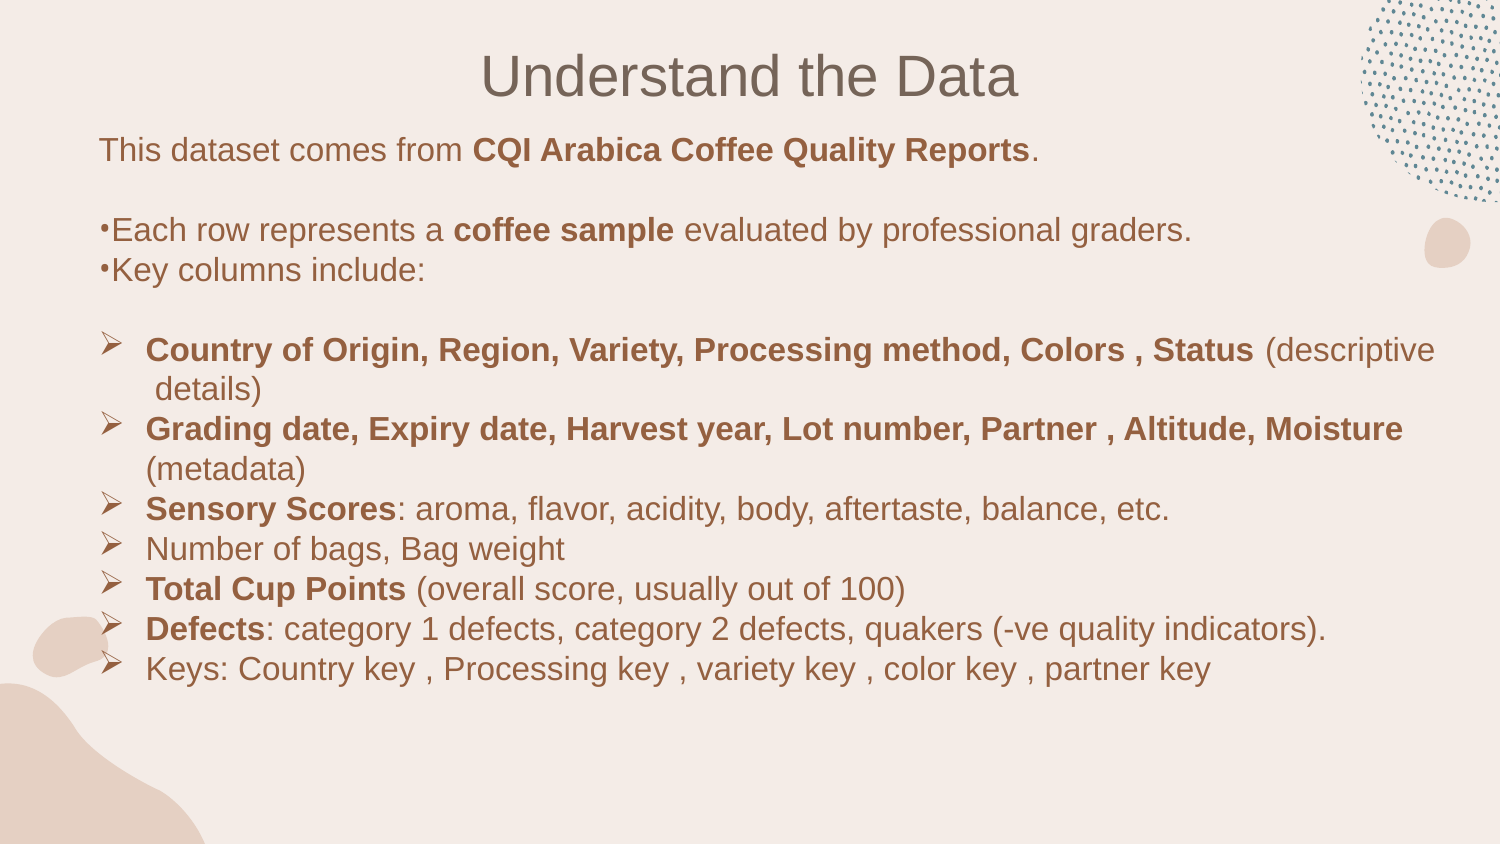

# Understand the Data
This dataset comes from CQI Arabica Coffee Quality Reports.

Each row represents a coffee sample evaluated by professional graders.
Key columns include:

Country of Origin, Region, Variety, Processing method, Colors , Status (descriptive       details)
Grading date, Expiry date, Harvest year, Lot number, Partner , Altitude, Moisture (metadata)
Sensory Scores: aroma, flavor, acidity, body, aftertaste, balance, etc.
Number of bags, Bag weight
Total Cup Points (overall score, usually out of 100)
Defects: category 1 defects, category 2 defects, quakers (-ve quality indicators).
Keys: Country key , Processing key , variety key , color key , partner key